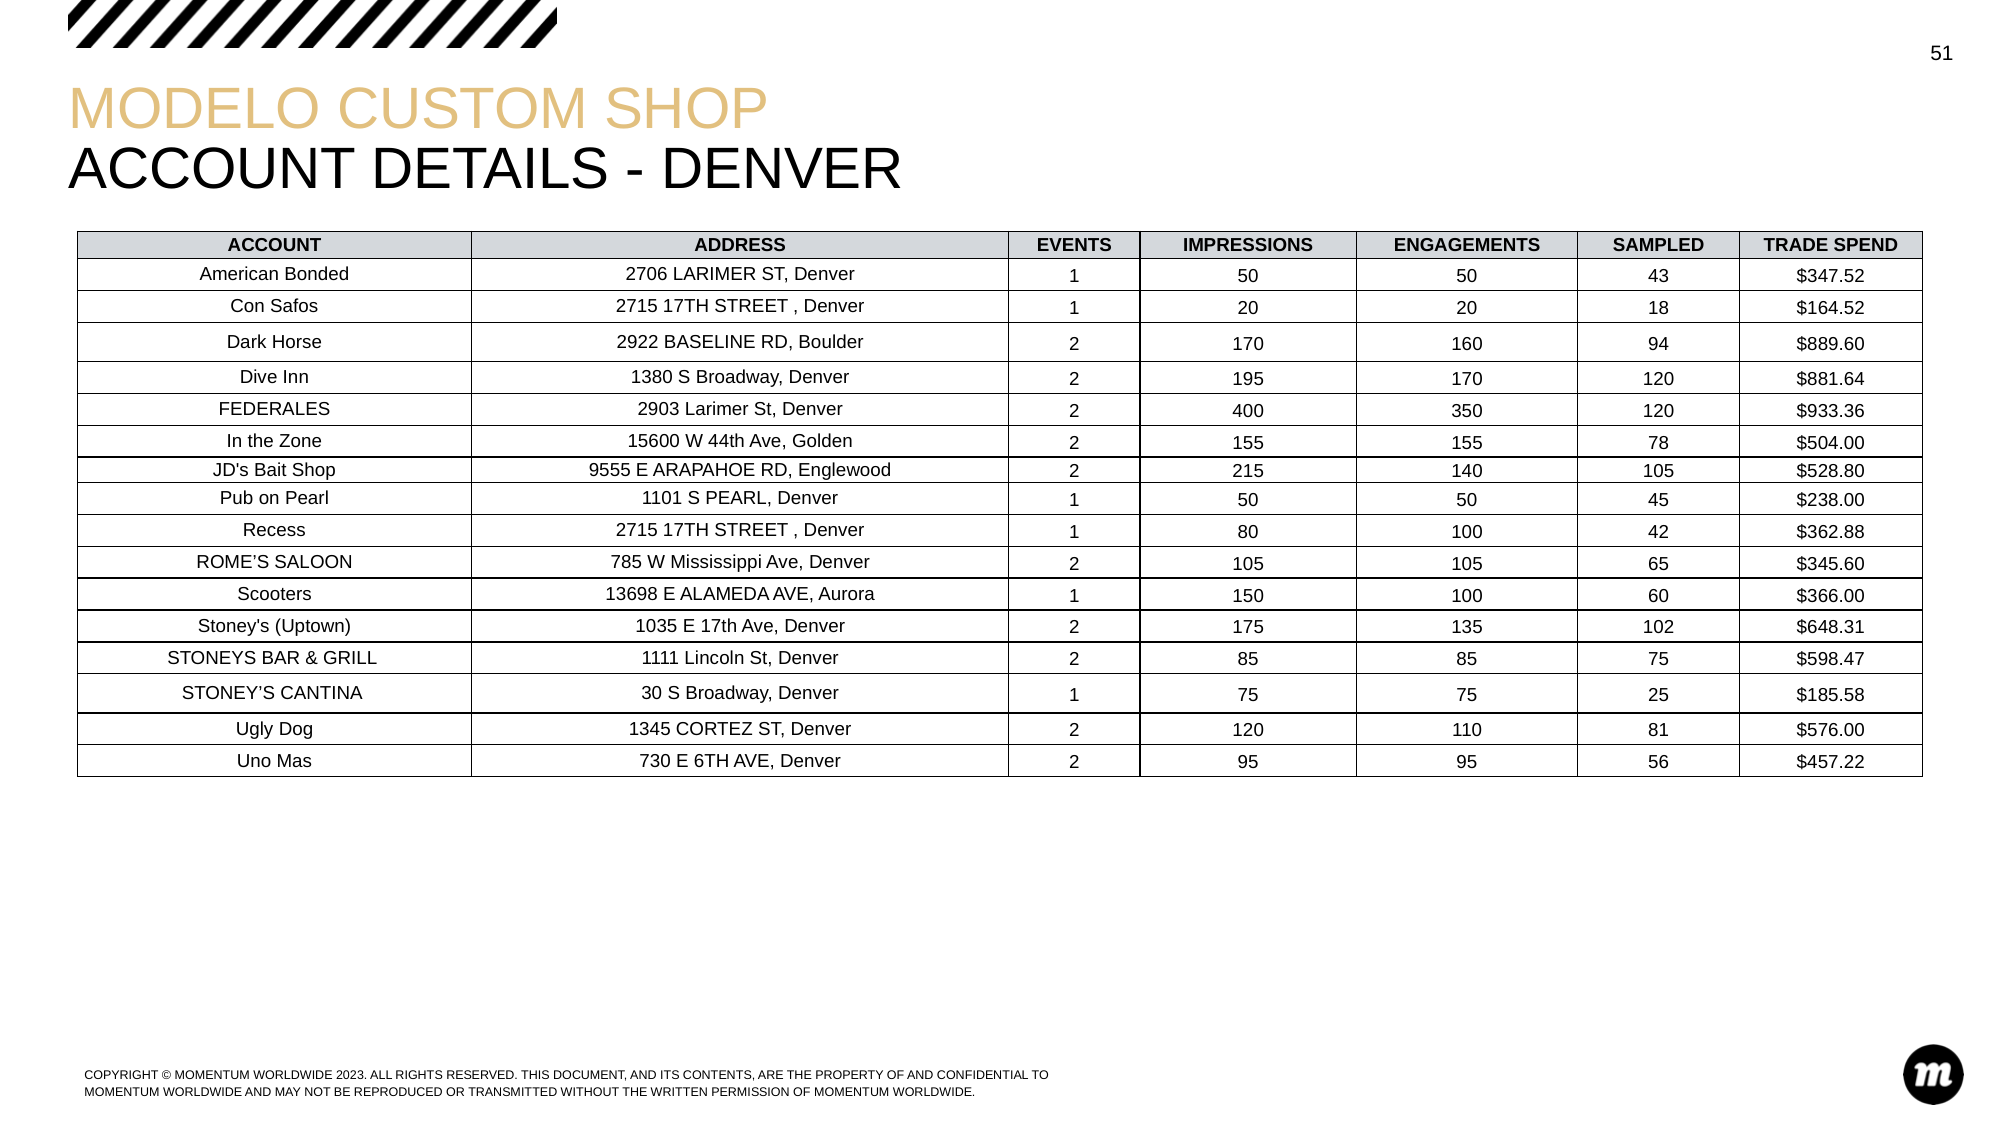

51
# MODELO CUSTOM SHOP
ACCOUNT DETAILS - DENVER
| ACCOUNT | ADDRESS | EVENTS | IMPRESSIONS | ENGAGEMENTS | SAMPLED | TRADE SPEND |
| --- | --- | --- | --- | --- | --- | --- |
| American Bonded | 2706 LARIMER ST, Denver | 1 | 50 | 50 | 43 | $347.52 |
| Con Safos | 2715 17TH STREET , Denver | 1 | 20 | 20 | 18 | $164.52 |
| Dark Horse | 2922 BASELINE RD, Boulder | 2 | 170 | 160 | 94 | $889.60 |
| Dive Inn | 1380 S Broadway, Denver | 2 | 195 | 170 | 120 | $881.64 |
| FEDERALES | 2903 Larimer St, Denver | 2 | 400 | 350 | 120 | $933.36 |
| In the Zone | 15600 W 44th Ave, Golden | 2 | 155 | 155 | 78 | $504.00 |
| JD's Bait Shop | 9555 E ARAPAHOE RD, Englewood | 2 | 215 | 140 | 105 | $528.80 |
| Pub on Pearl | 1101 S PEARL, Denver | 1 | 50 | 50 | 45 | $238.00 |
| Recess | 2715 17TH STREET , Denver | 1 | 80 | 100 | 42 | $362.88 |
| ROME’S SALOON | 785 W Mississippi Ave, Denver | 2 | 105 | 105 | 65 | $345.60 |
| Scooters | 13698 E ALAMEDA AVE, Aurora | 1 | 150 | 100 | 60 | $366.00 |
| Stoney's (Uptown) | 1035 E 17th Ave, Denver | 2 | 175 | 135 | 102 | $648.31 |
| STONEYS BAR & GRILL | 1111 Lincoln St, Denver | 2 | 85 | 85 | 75 | $598.47 |
| STONEY’S CANTINA | 30 S Broadway, Denver | 1 | 75 | 75 | 25 | $185.58 |
| Ugly Dog | 1345 CORTEZ ST, Denver | 2 | 120 | 110 | 81 | $576.00 |
| Uno Mas | 730 E 6TH AVE, Denver | 2 | 95 | 95 | 56 | $457.22 |